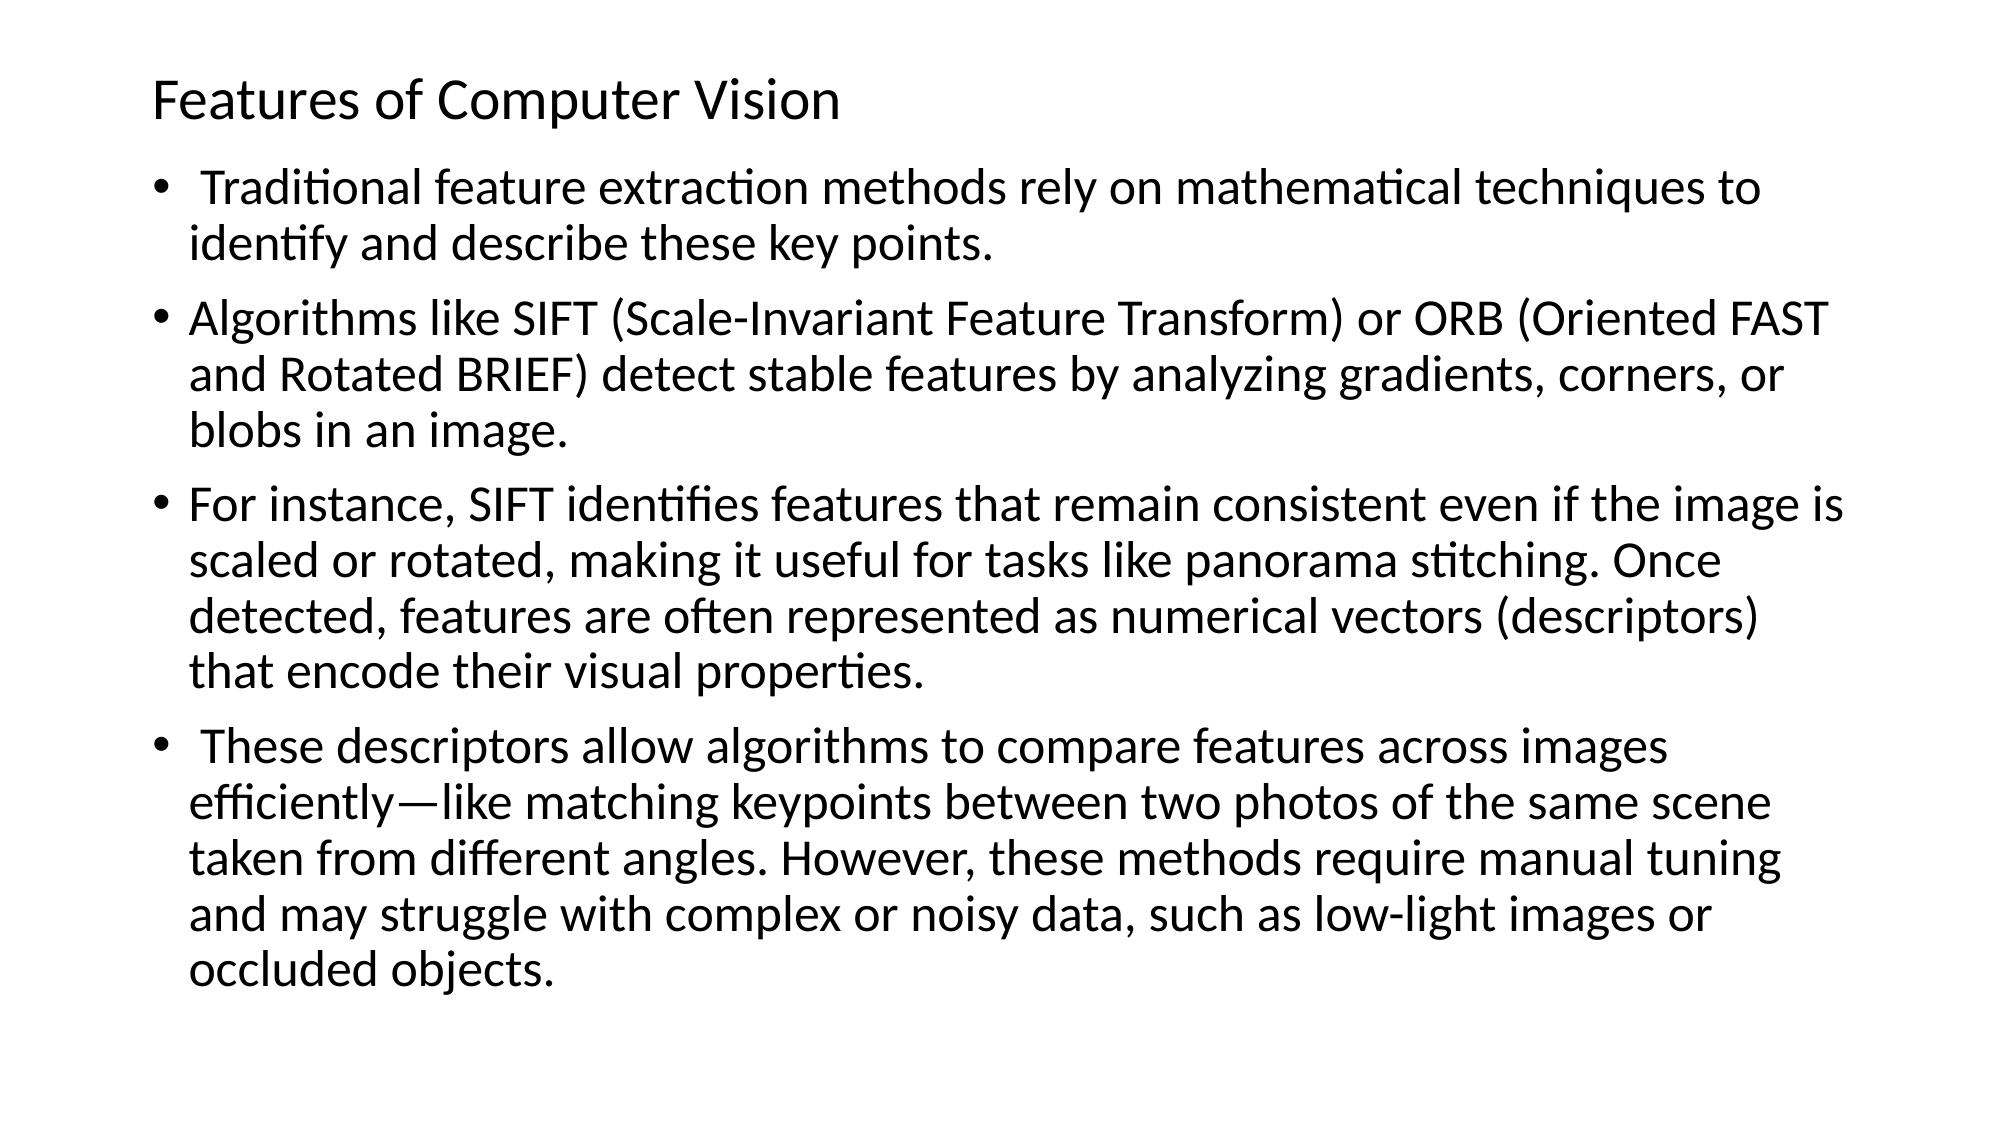

# Features of Computer Vision
 Traditional feature extraction methods rely on mathematical techniques to identify and describe these key points.
Algorithms like SIFT (Scale-Invariant Feature Transform) or ORB (Oriented FAST and Rotated BRIEF) detect stable features by analyzing gradients, corners, or blobs in an image.
For instance, SIFT identifies features that remain consistent even if the image is scaled or rotated, making it useful for tasks like panorama stitching. Once detected, features are often represented as numerical vectors (descriptors) that encode their visual properties.
 These descriptors allow algorithms to compare features across images efficiently—like matching keypoints between two photos of the same scene taken from different angles. However, these methods require manual tuning and may struggle with complex or noisy data, such as low-light images or occluded objects.